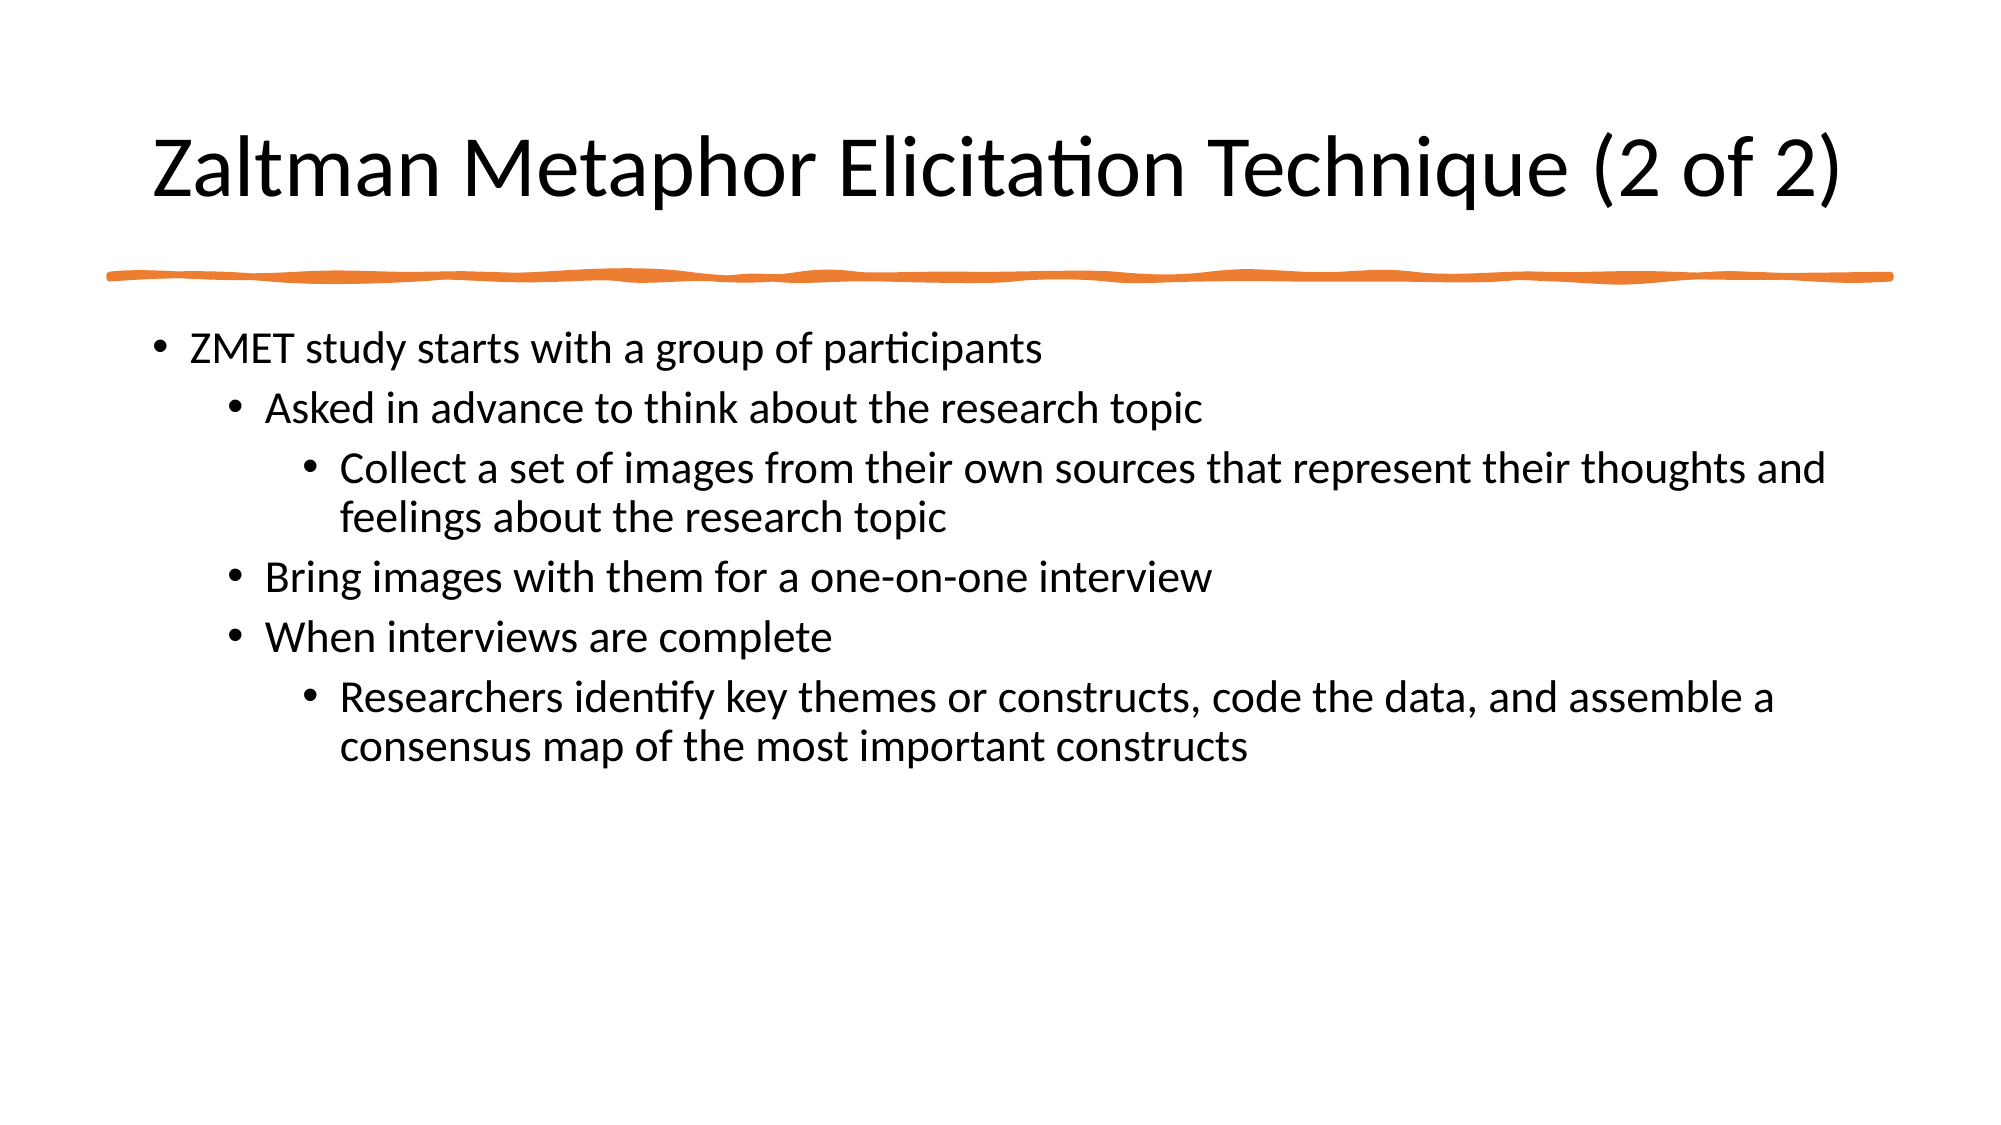

# Zaltman Metaphor Elicitation Technique (2 of 2)

ZMET study starts with a group of participants
Asked in advance to think about the research topic
Collect a set of images from their own sources that represent their thoughts and feelings about the research topic
Bring images with them for a one-on-one interview
When interviews are complete
Researchers identify key themes or constructs, code the data, and assemble a consensus map of the most important constructs